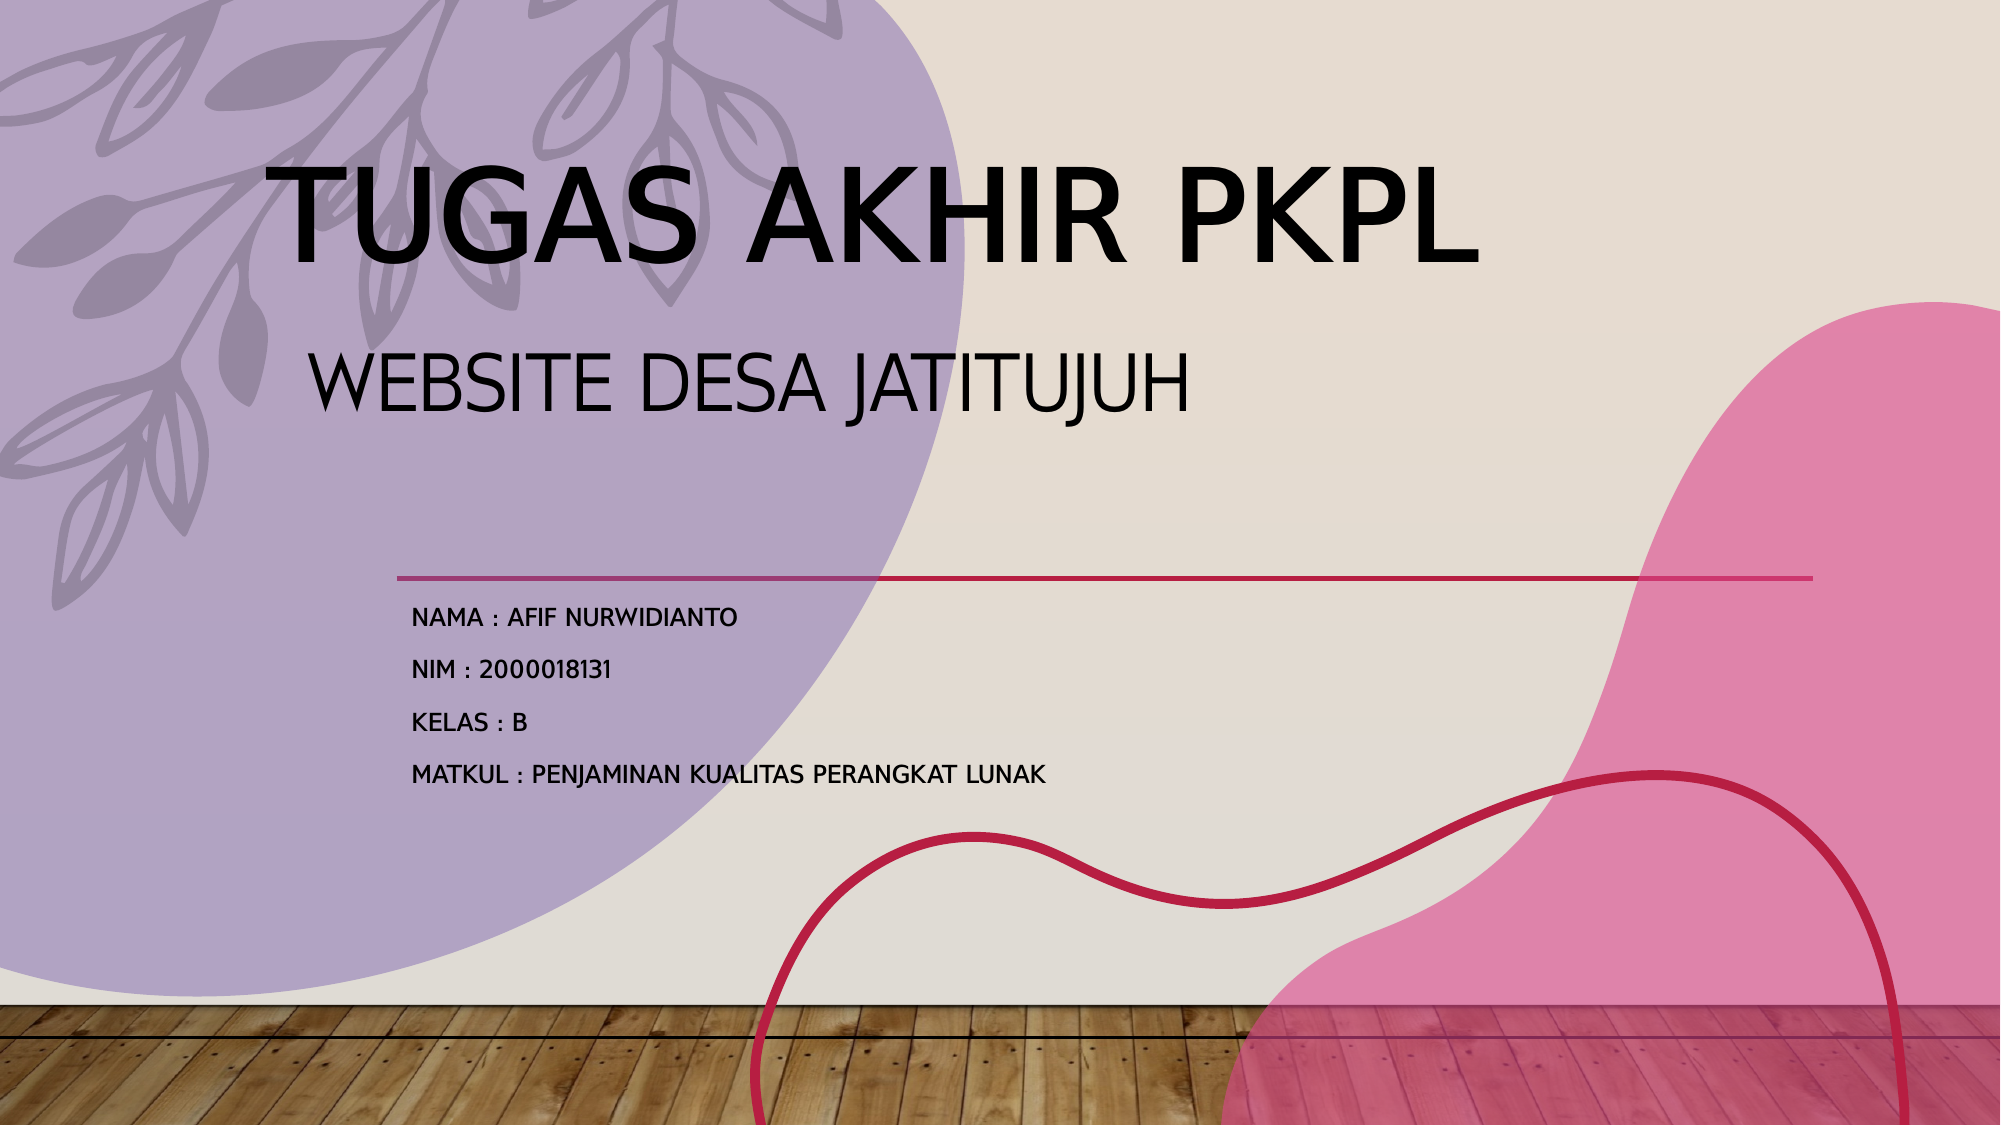

# TUGAS AKHIR PKPL website desa jatitujuh
Nama : Afif Nurwidianto
Nim : 2000018131
Kelas : B
Matkul : PENJAMINAN KUALITAS PERANGKAT LUNAK